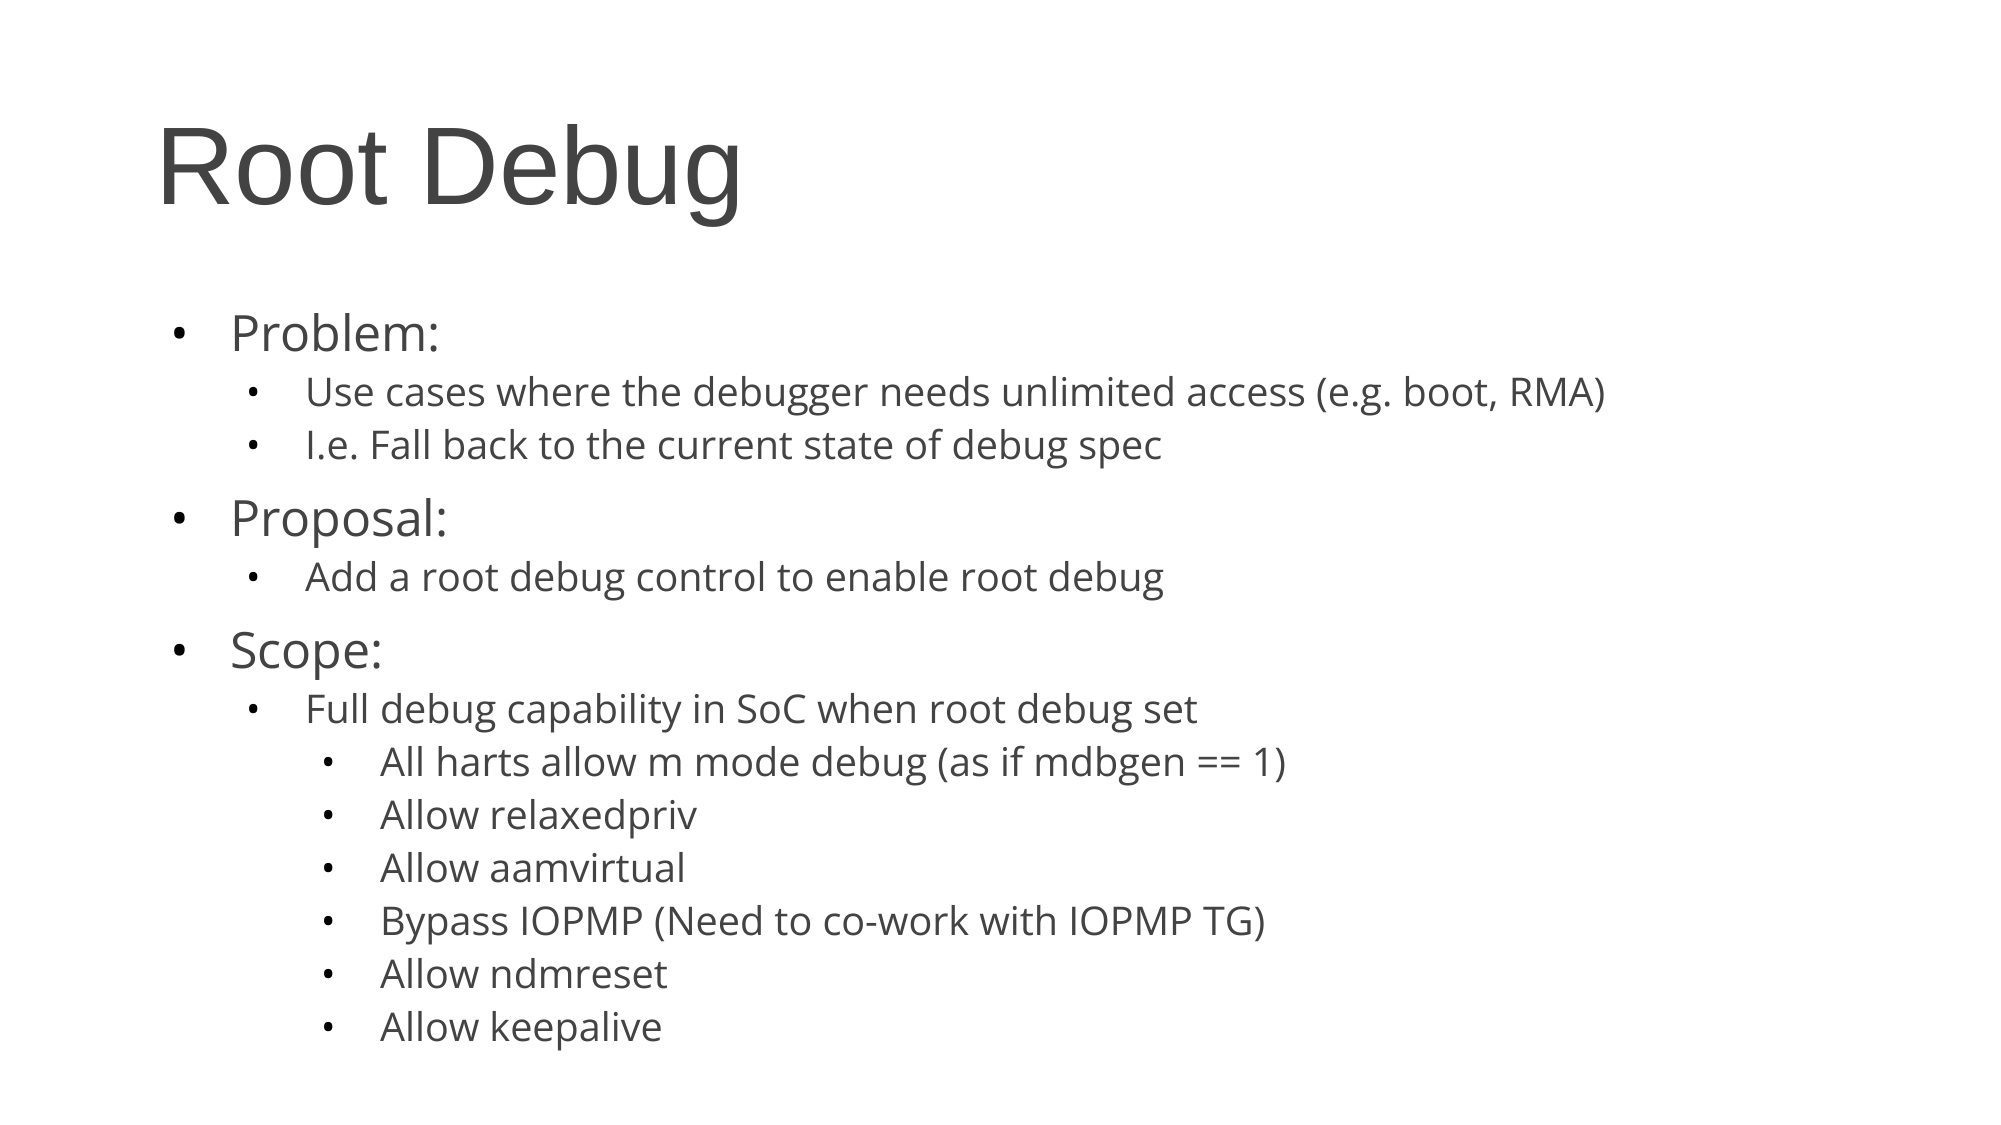

# Root Debug
Problem:
Use cases where the debugger needs unlimited access (e.g. boot, RMA)
I.e. Fall back to the current state of debug spec
Proposal:
Add a root debug control to enable root debug
Scope:
Full debug capability in SoC when root debug set
All harts allow m mode debug (as if mdbgen == 1)
Allow relaxedpriv
Allow aamvirtual
Bypass IOPMP (Need to co-work with IOPMP TG)
Allow ndmreset
Allow keepalive